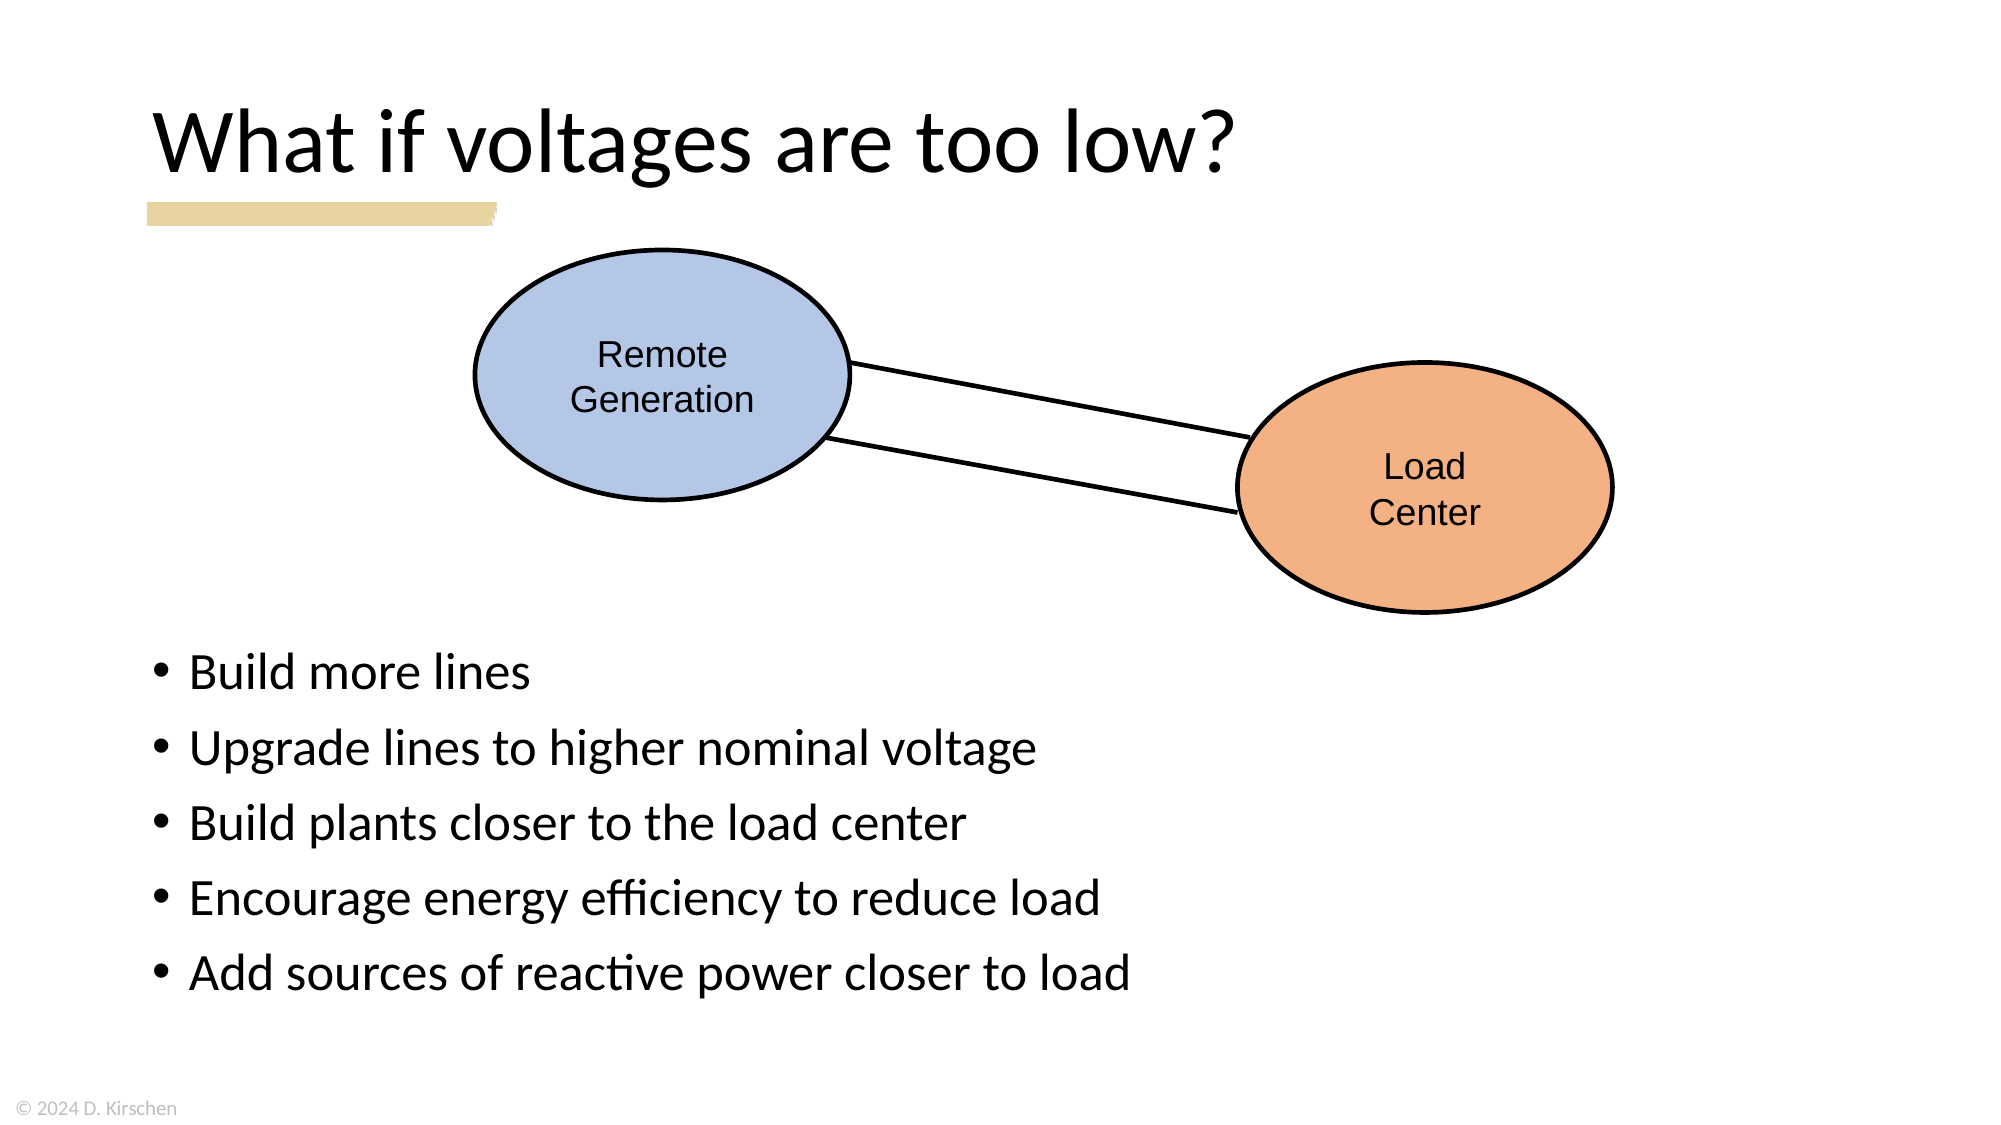

# What if voltages are too low?
Remote
Generation

Load
Center

Build more lines
Upgrade lines to higher nominal voltage
Build plants closer to the load center
Encourage energy efficiency to reduce load
Add sources of reactive power closer to load
© 2024 D. Kirschen